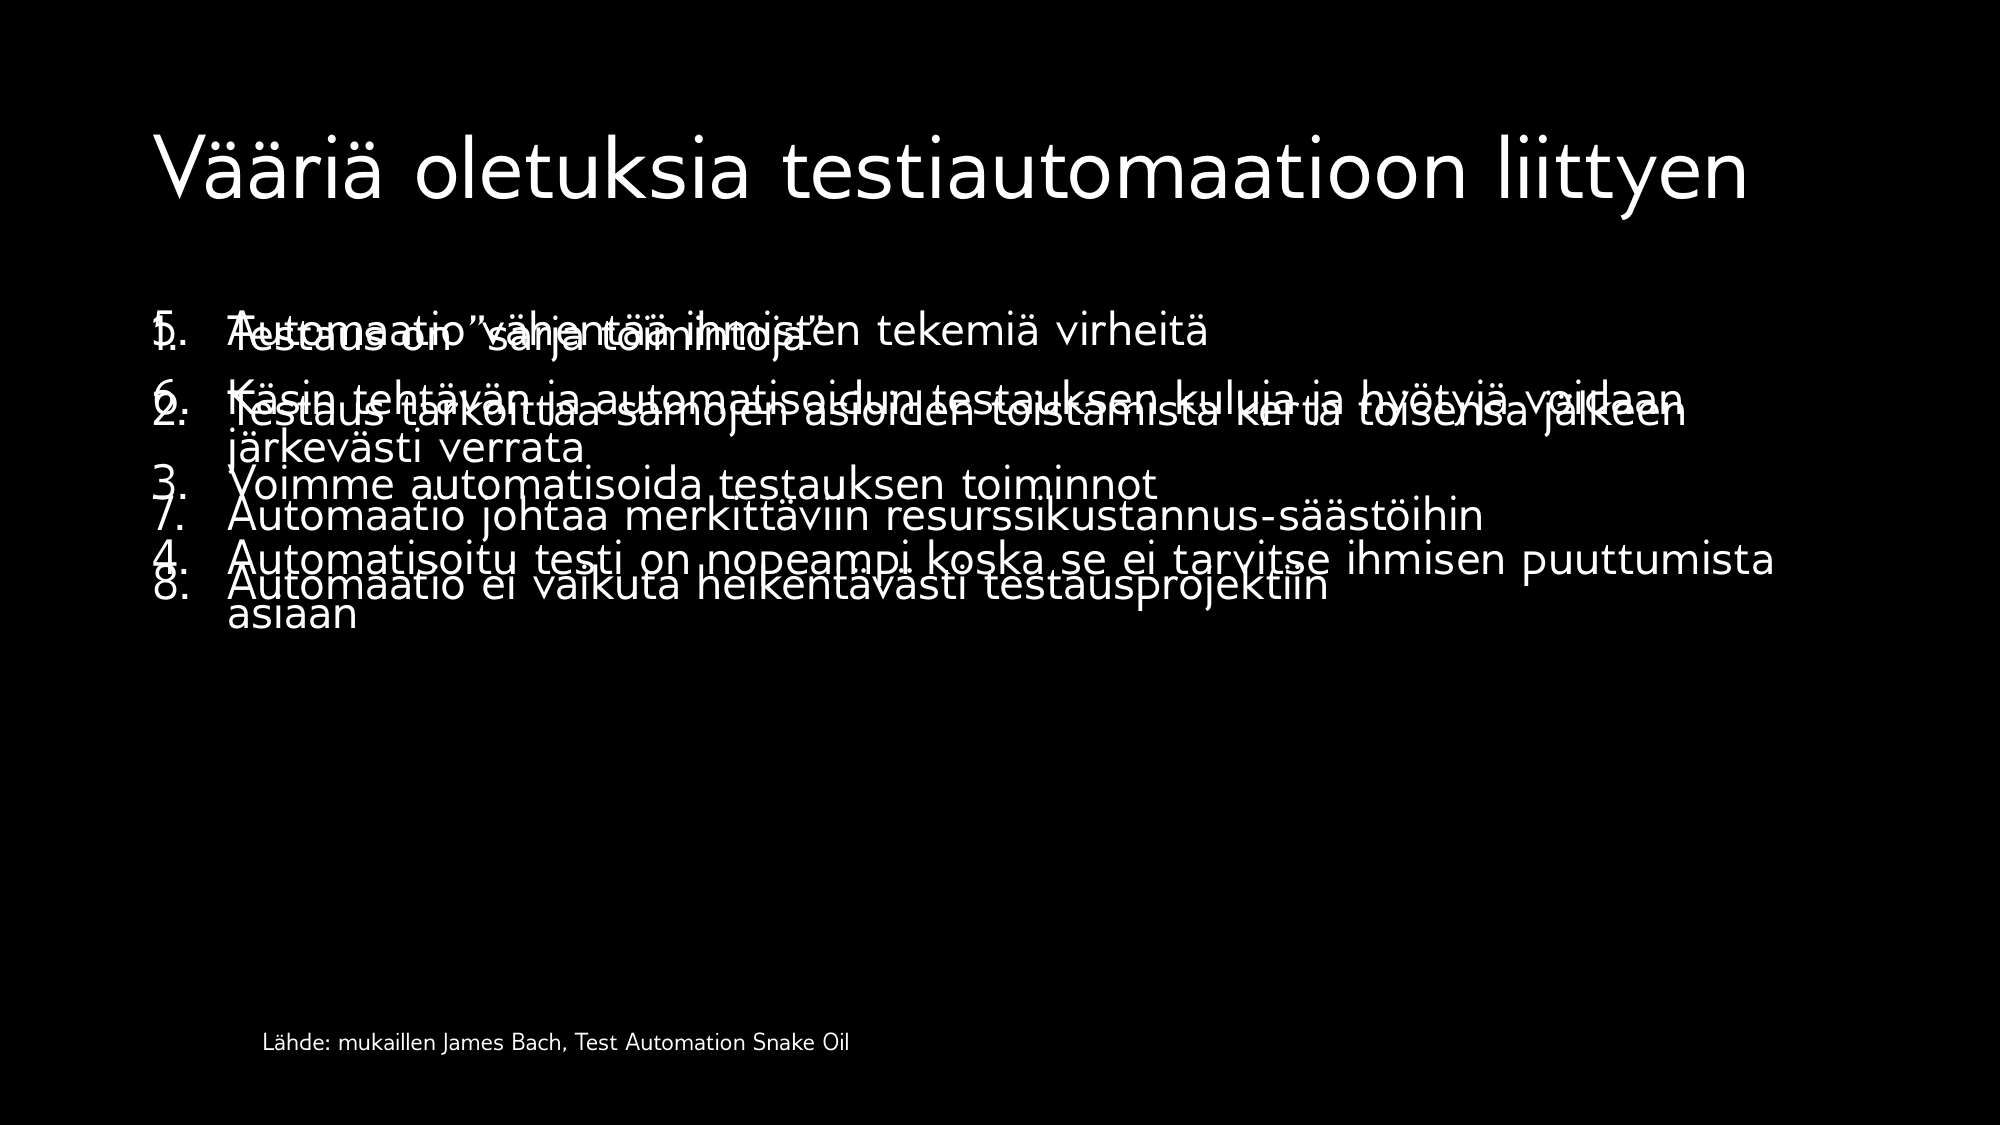

# Vääriä oletuksia testiautomaatioon liittyen
Testaus on ”sarja toimintoja”
Testaus tarkoittaa samojen asioiden toistamista kerta toisensa jälkeen
Voimme automatisoida testauksen toiminnot
Automatisoitu testi on nopeampi koska se ei tarvitse ihmisen puuttumista asiaan
Automaatio vähentää ihmisten tekemiä virheitä
Käsin tehtävän ja automatisoidun testauksen kuluja ja hyötyjä voidaan järkevästi verrata
Automaatio johtaa merkittäviin resurssikustannus-säästöihin
Automaatio ei vaikuta heikentävästi testausprojektiin
Lähde: mukaillen James Bach, Test Automation Snake Oil